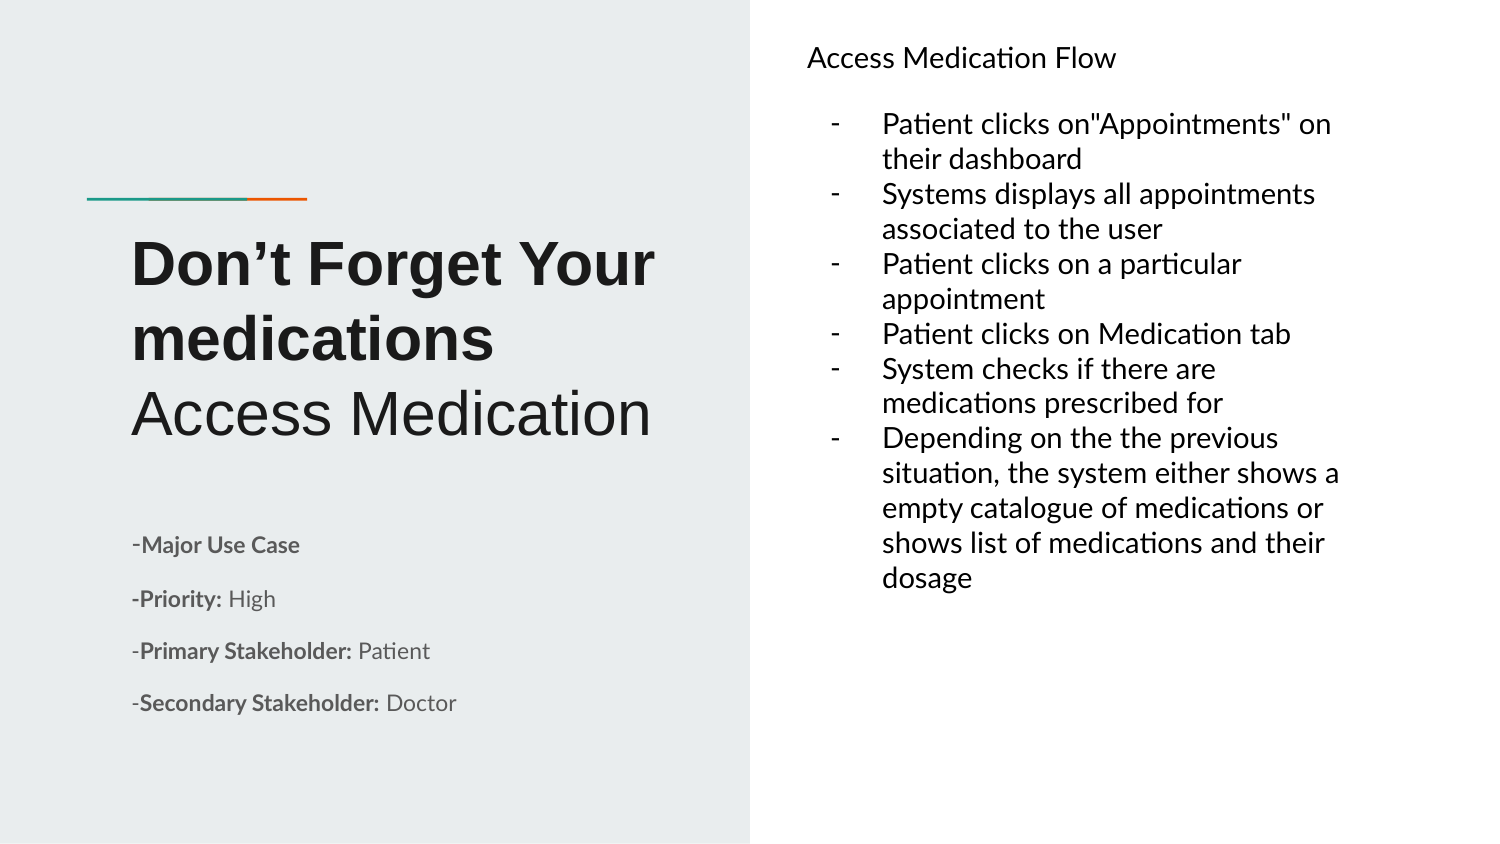

Access Medication Flow

Patient clicks on"Appointments" on their dashboard
Systems displays all appointments associated to the user
Patient clicks on a particular appointment
Patient clicks on Medication tab
System checks if there are medications prescribed for
Depending on the the previous situation, the system either shows a empty catalogue of medications or shows list of medications and their dosage
# Don’t Forget Your medications
Access Medication
-Major Use Case
-Priority: High
-Primary Stakeholder: Patient
-Secondary Stakeholder: Doctor